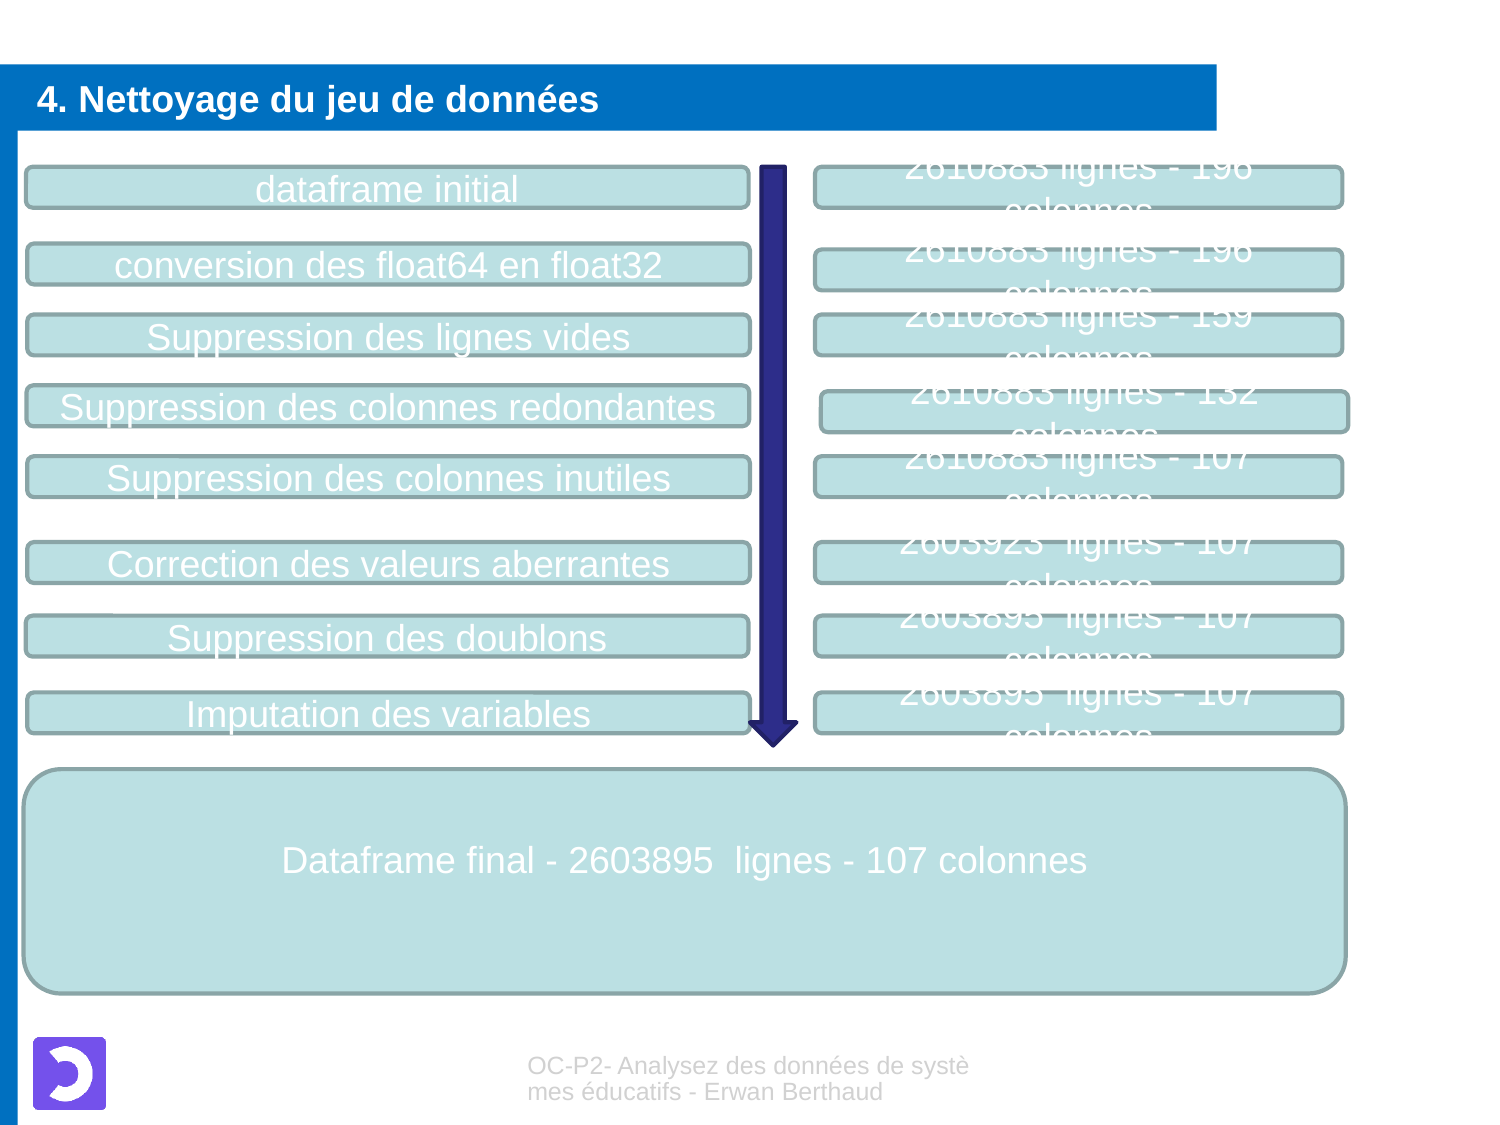

4. Nettoyage du jeu de données

dataframe initial

2610883 lignes - 196 colonnes
conversion des float64 en float32
2610883 lignes - 196 colonnes
Suppression des lignes vides
2610883 lignes - 159 colonnes
Suppression des colonnes redondantes
2610883 lignes - 132 colonnes
Suppression des colonnes inutiles
2610883 lignes - 107 colonnes
Correction des valeurs aberrantes
2603923  lignes - 107 colonnes
Suppression des doublons
2603895  lignes - 107 colonnes
Imputation des variables
2603895  lignes - 107 colonnes
Dataframe final - 2603895  lignes - 107 colonnes

OC-P2- Analysez des données de systèmes éducatifs - Erwan Berthaud